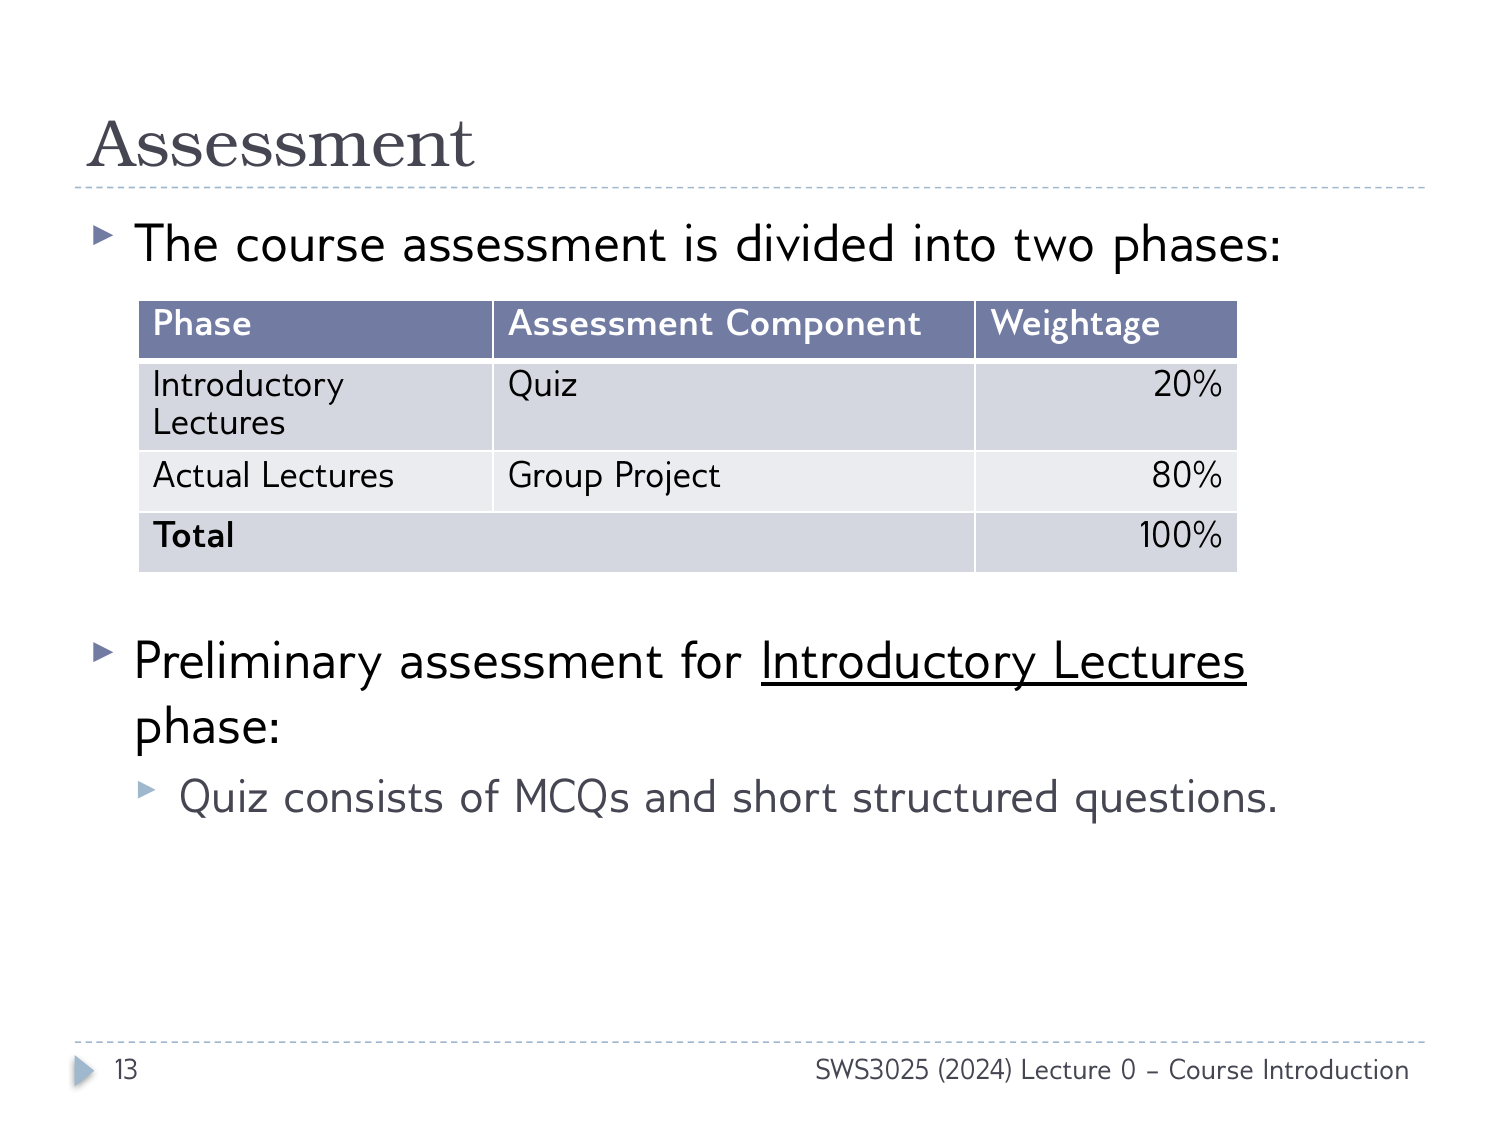

# Assessment
The course assessment is divided into two phases:

Preliminary assessment for Introductory Lectures phase:
Quiz consists of MCQs and short structured questions.
| Phase | Assessment Component | Weightage |
| --- | --- | --- |
| Introductory Lectures | Quiz | 20% |
| Actual Lectures | Group Project | 80% |
| Total |  | 100% |
13
SWS3025 (2024) Lecture 0 – Course Introduction